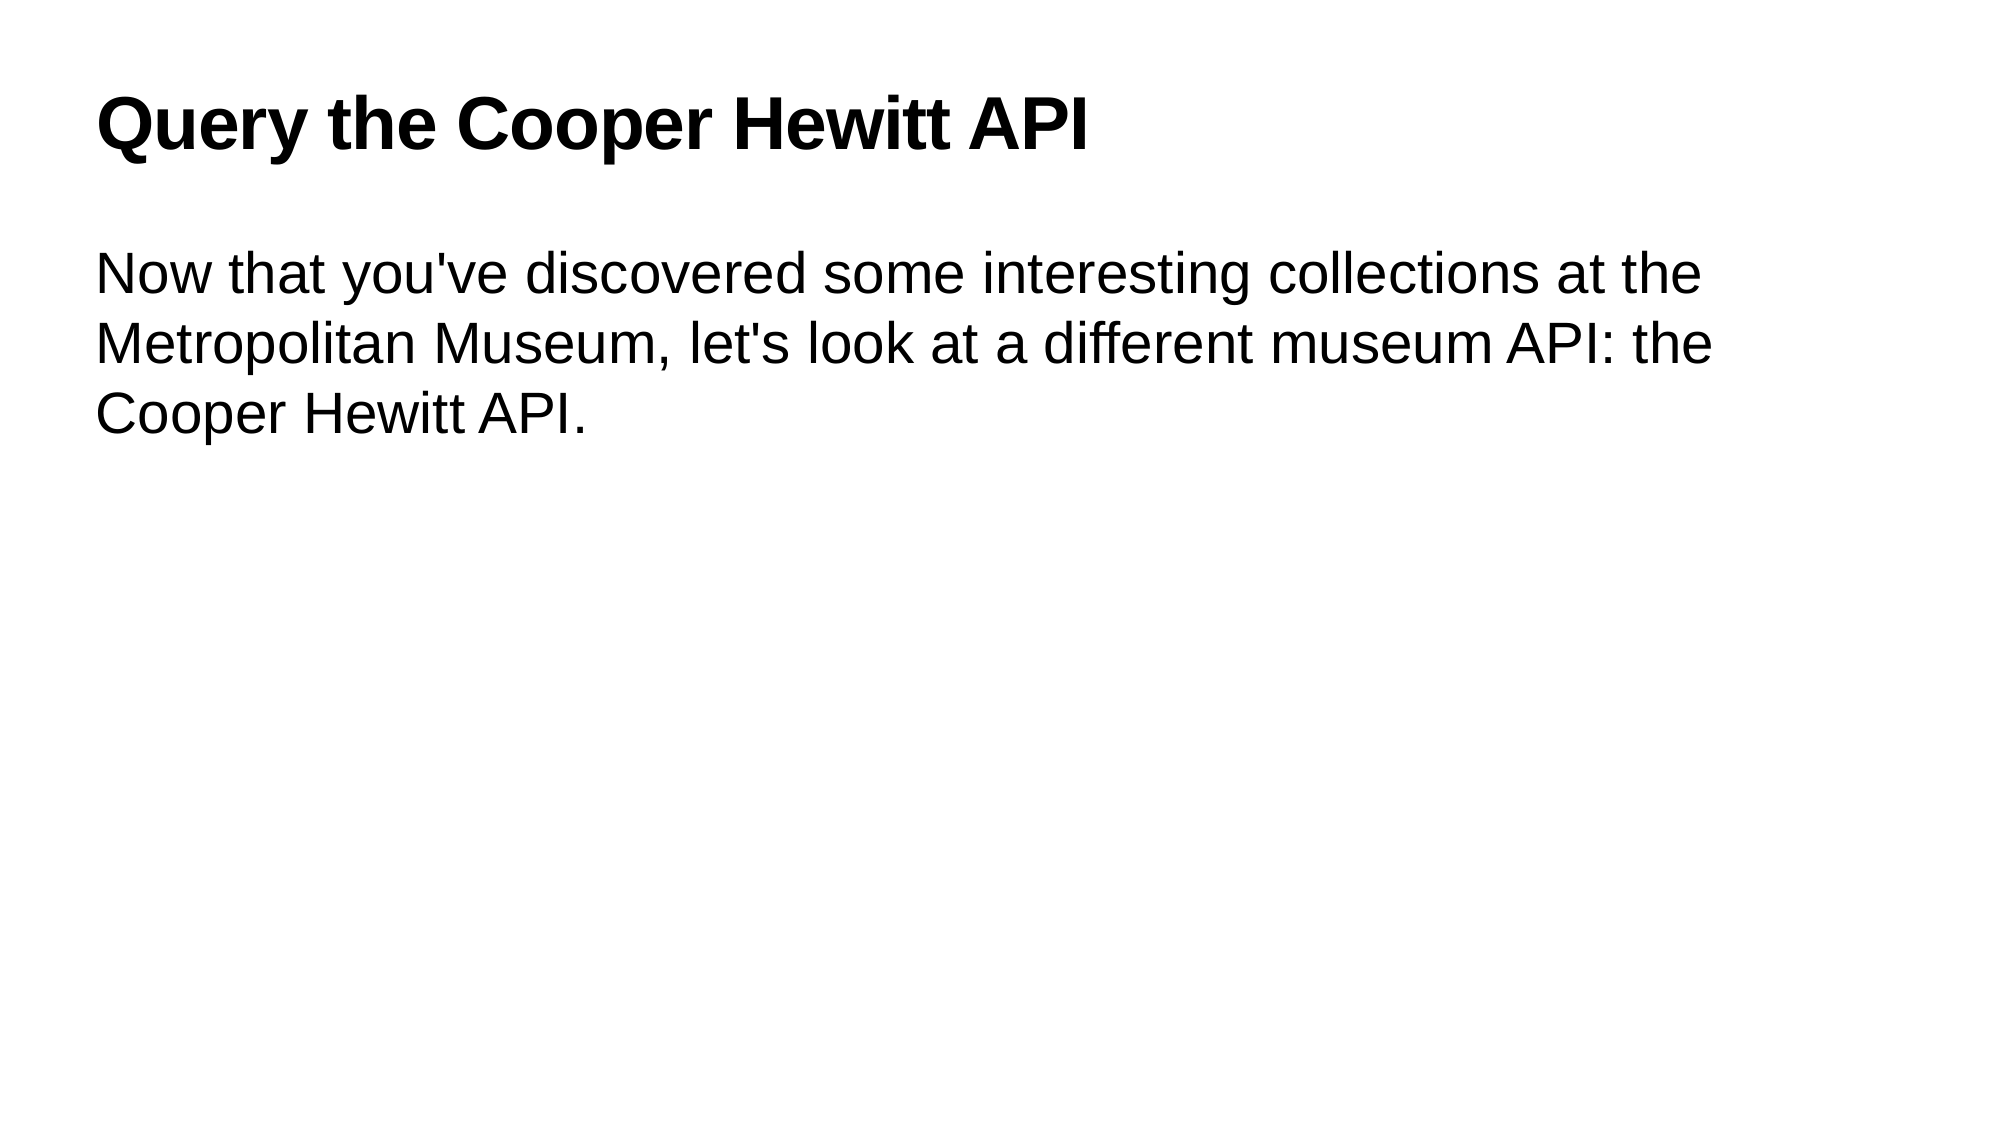

# Query the Cooper Hewitt API
Now that you've discovered some interesting collections at the Metropolitan Museum, let's look at a different museum API: the Cooper Hewitt API.